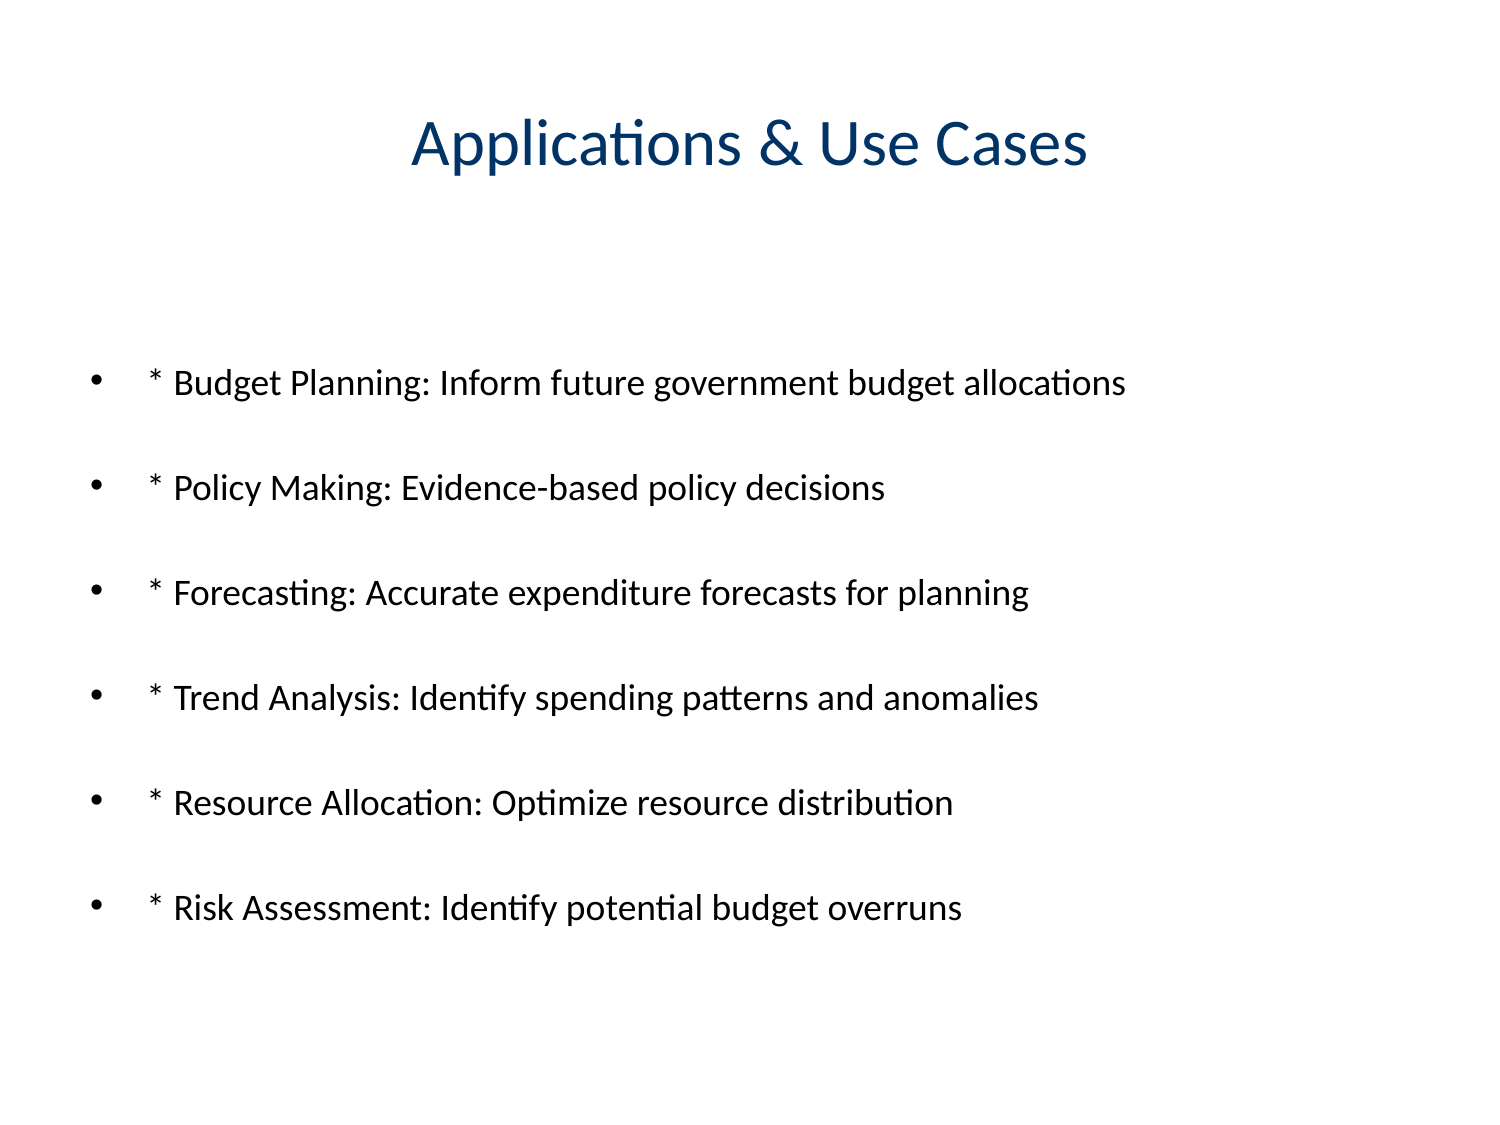

# Applications & Use Cases

* Budget Planning: Inform future government budget allocations

* Policy Making: Evidence-based policy decisions

* Forecasting: Accurate expenditure forecasts for planning

* Trend Analysis: Identify spending patterns and anomalies

* Resource Allocation: Optimize resource distribution

* Risk Assessment: Identify potential budget overruns